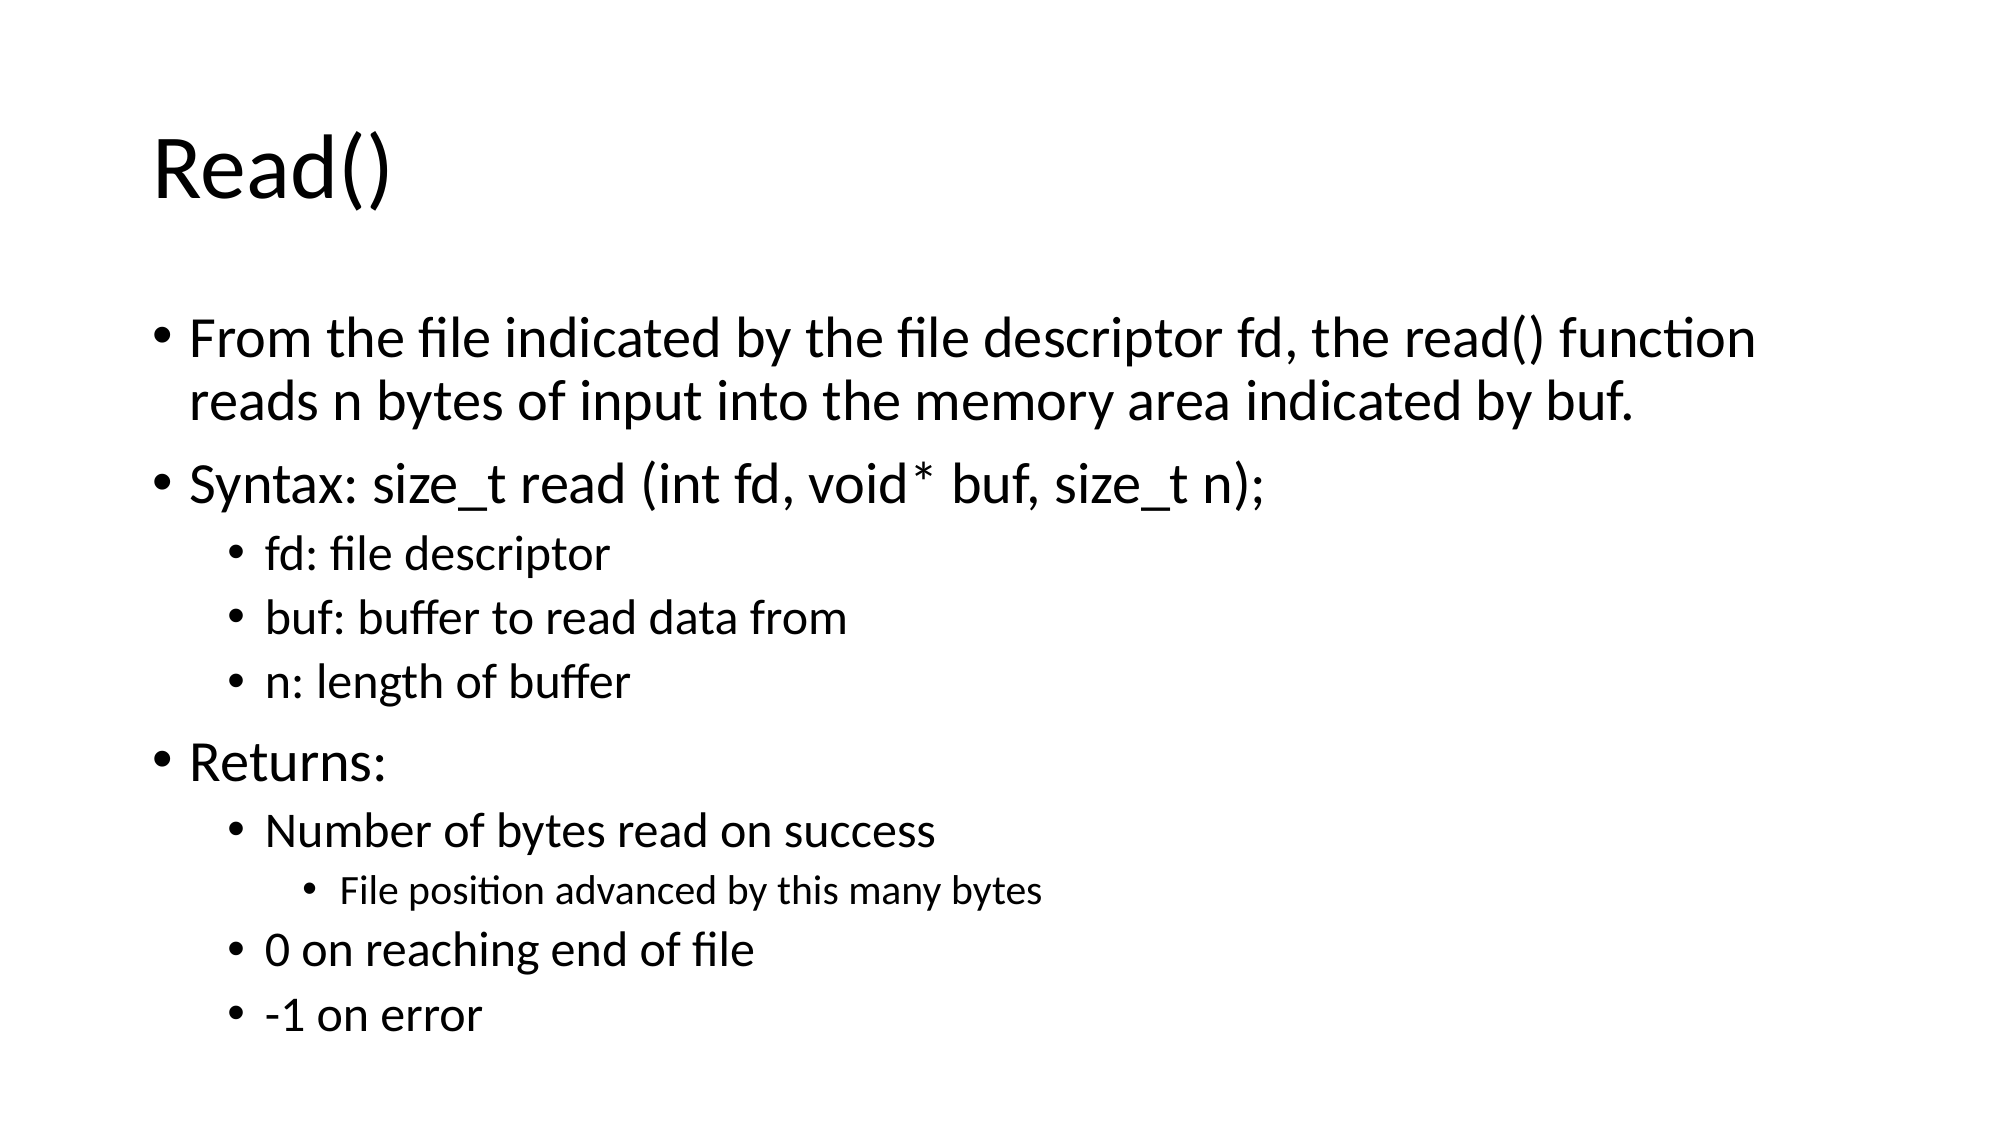

# Read()
From the file indicated by the file descriptor fd, the read() function reads n bytes of input into the memory area indicated by buf.
Syntax: size_t read (int fd, void* buf, size_t n);
fd: file descriptor
buf: buffer to read data from
n: length of buffer
Returns:
Number of bytes read on success
File position advanced by this many bytes
0 on reaching end of file
-1 on error